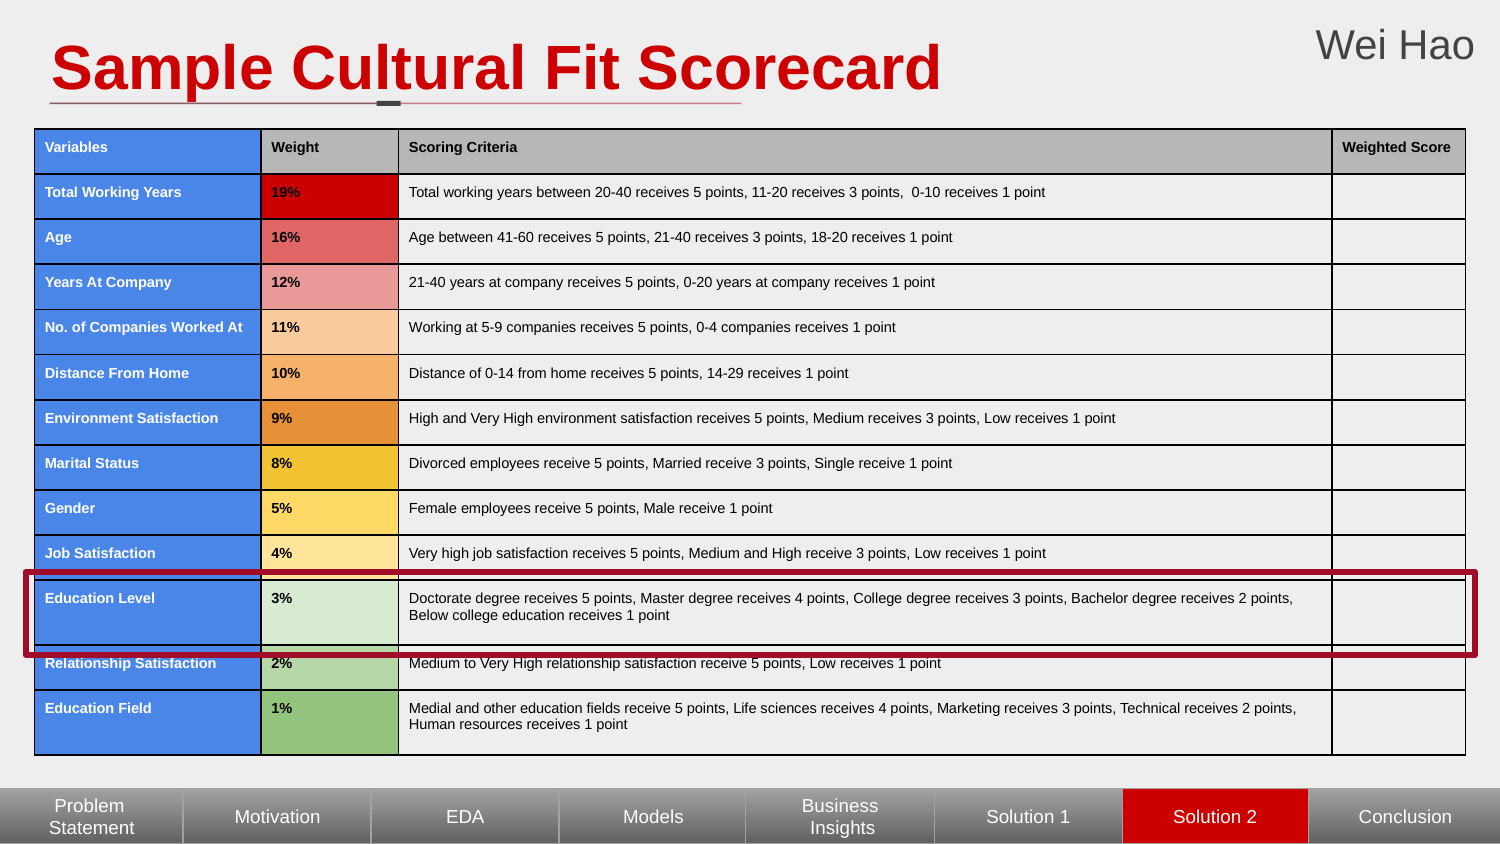

# Sample Cultural Fit Scorecard
Wei Hao

| Variables | Weight | Scoring Criteria | Weighted Score |
| --- | --- | --- | --- |
| Total Working Years | 19% | Total working years between 20-40 receives 5 points, 11-20 receives 3 points, 0-10 receives 1 point |  |
| Age | 16% | Age between 41-60 receives 5 points, 21-40 receives 3 points, 18-20 receives 1 point |  |
| Years At Company | 12% | 21-40 years at company receives 5 points, 0-20 years at company receives 1 point |  |
| No. of Companies Worked At | 11% | Working at 5-9 companies receives 5 points, 0-4 companies receives 1 point |  |
| Distance From Home | 10% | Distance of 0-14 from home receives 5 points, 14-29 receives 1 point |  |
| Environment Satisfaction | 9% | High and Very High environment satisfaction receives 5 points, Medium receives 3 points, Low receives 1 point |  |
| Marital Status | 8% | Divorced employees receive 5 points, Married receive 3 points, Single receive 1 point |  |
| Gender | 5% | Female employees receive 5 points, Male receive 1 point |  |
| Job Satisfaction | 4% | Very high job satisfaction receives 5 points, Medium and High receive 3 points, Low receives 1 point |  |
| Education Level | 3% | Doctorate degree receives 5 points, Master degree receives 4 points, College degree receives 3 points, Bachelor degree receives 2 points, Below college education receives 1 point |  |
| Relationship Satisfaction | 2% | Medium to Very High relationship satisfaction receive 5 points, Low receives 1 point |  |
| Education Field | 1% | Medial and other education fields receive 5 points, Life sciences receives 4 points, Marketing receives 3 points, Technical receives 2 points, Human resources receives 1 point |  |

Problem
Statement
Motivation
EDA
Models
Business
 Insights
Solution 1
Solution 2
Conclusion